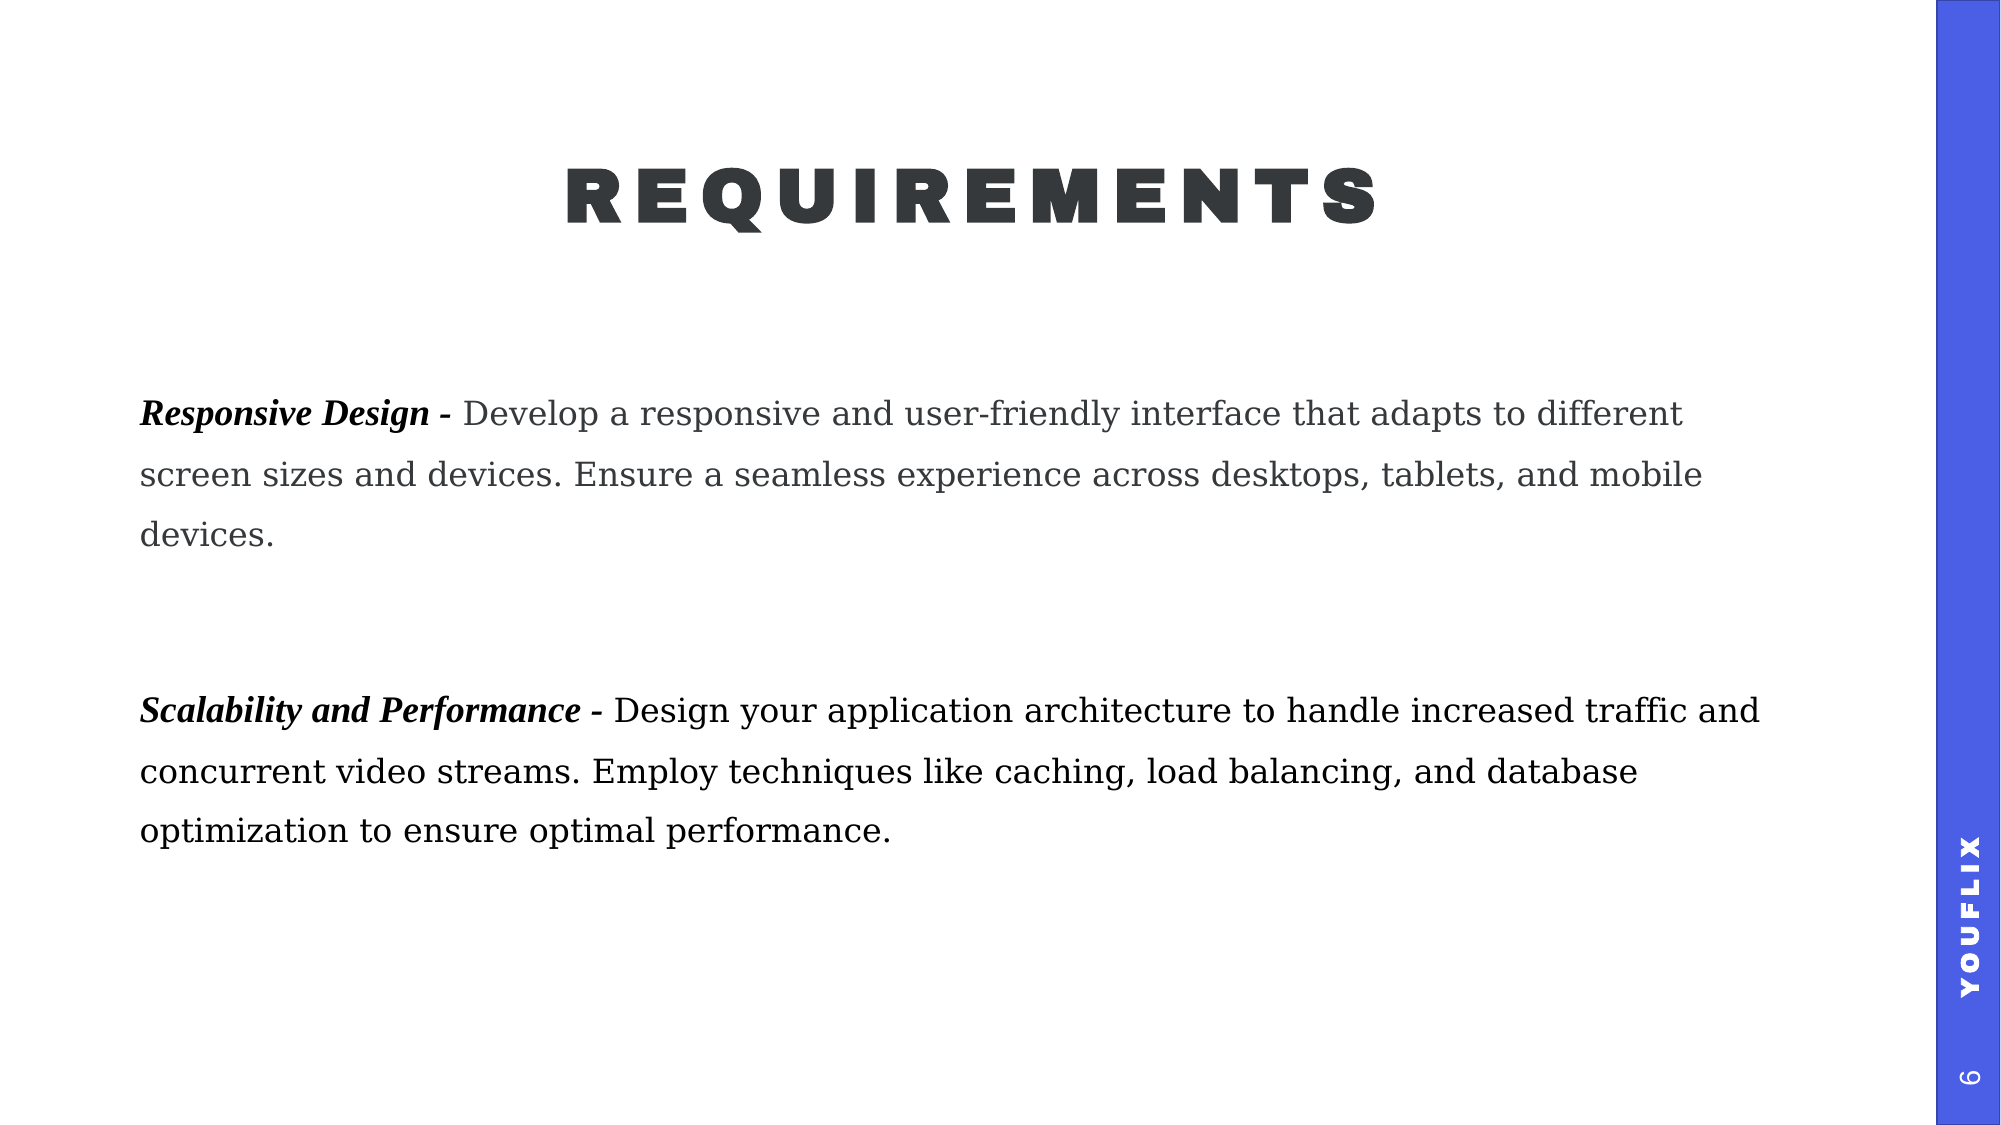

# REQUIREMENTS

Responsive Design - Develop a responsive and user-friendly interface that adapts to different screen sizes and devices. Ensure a seamless experience across desktops, tablets, and mobile devices.

Scalability and Performance - Design your application architecture to handle increased traffic and concurrent video streams. Employ techniques like caching, load balancing, and database optimization to ensure optimal performance.
YOUFLIX
6